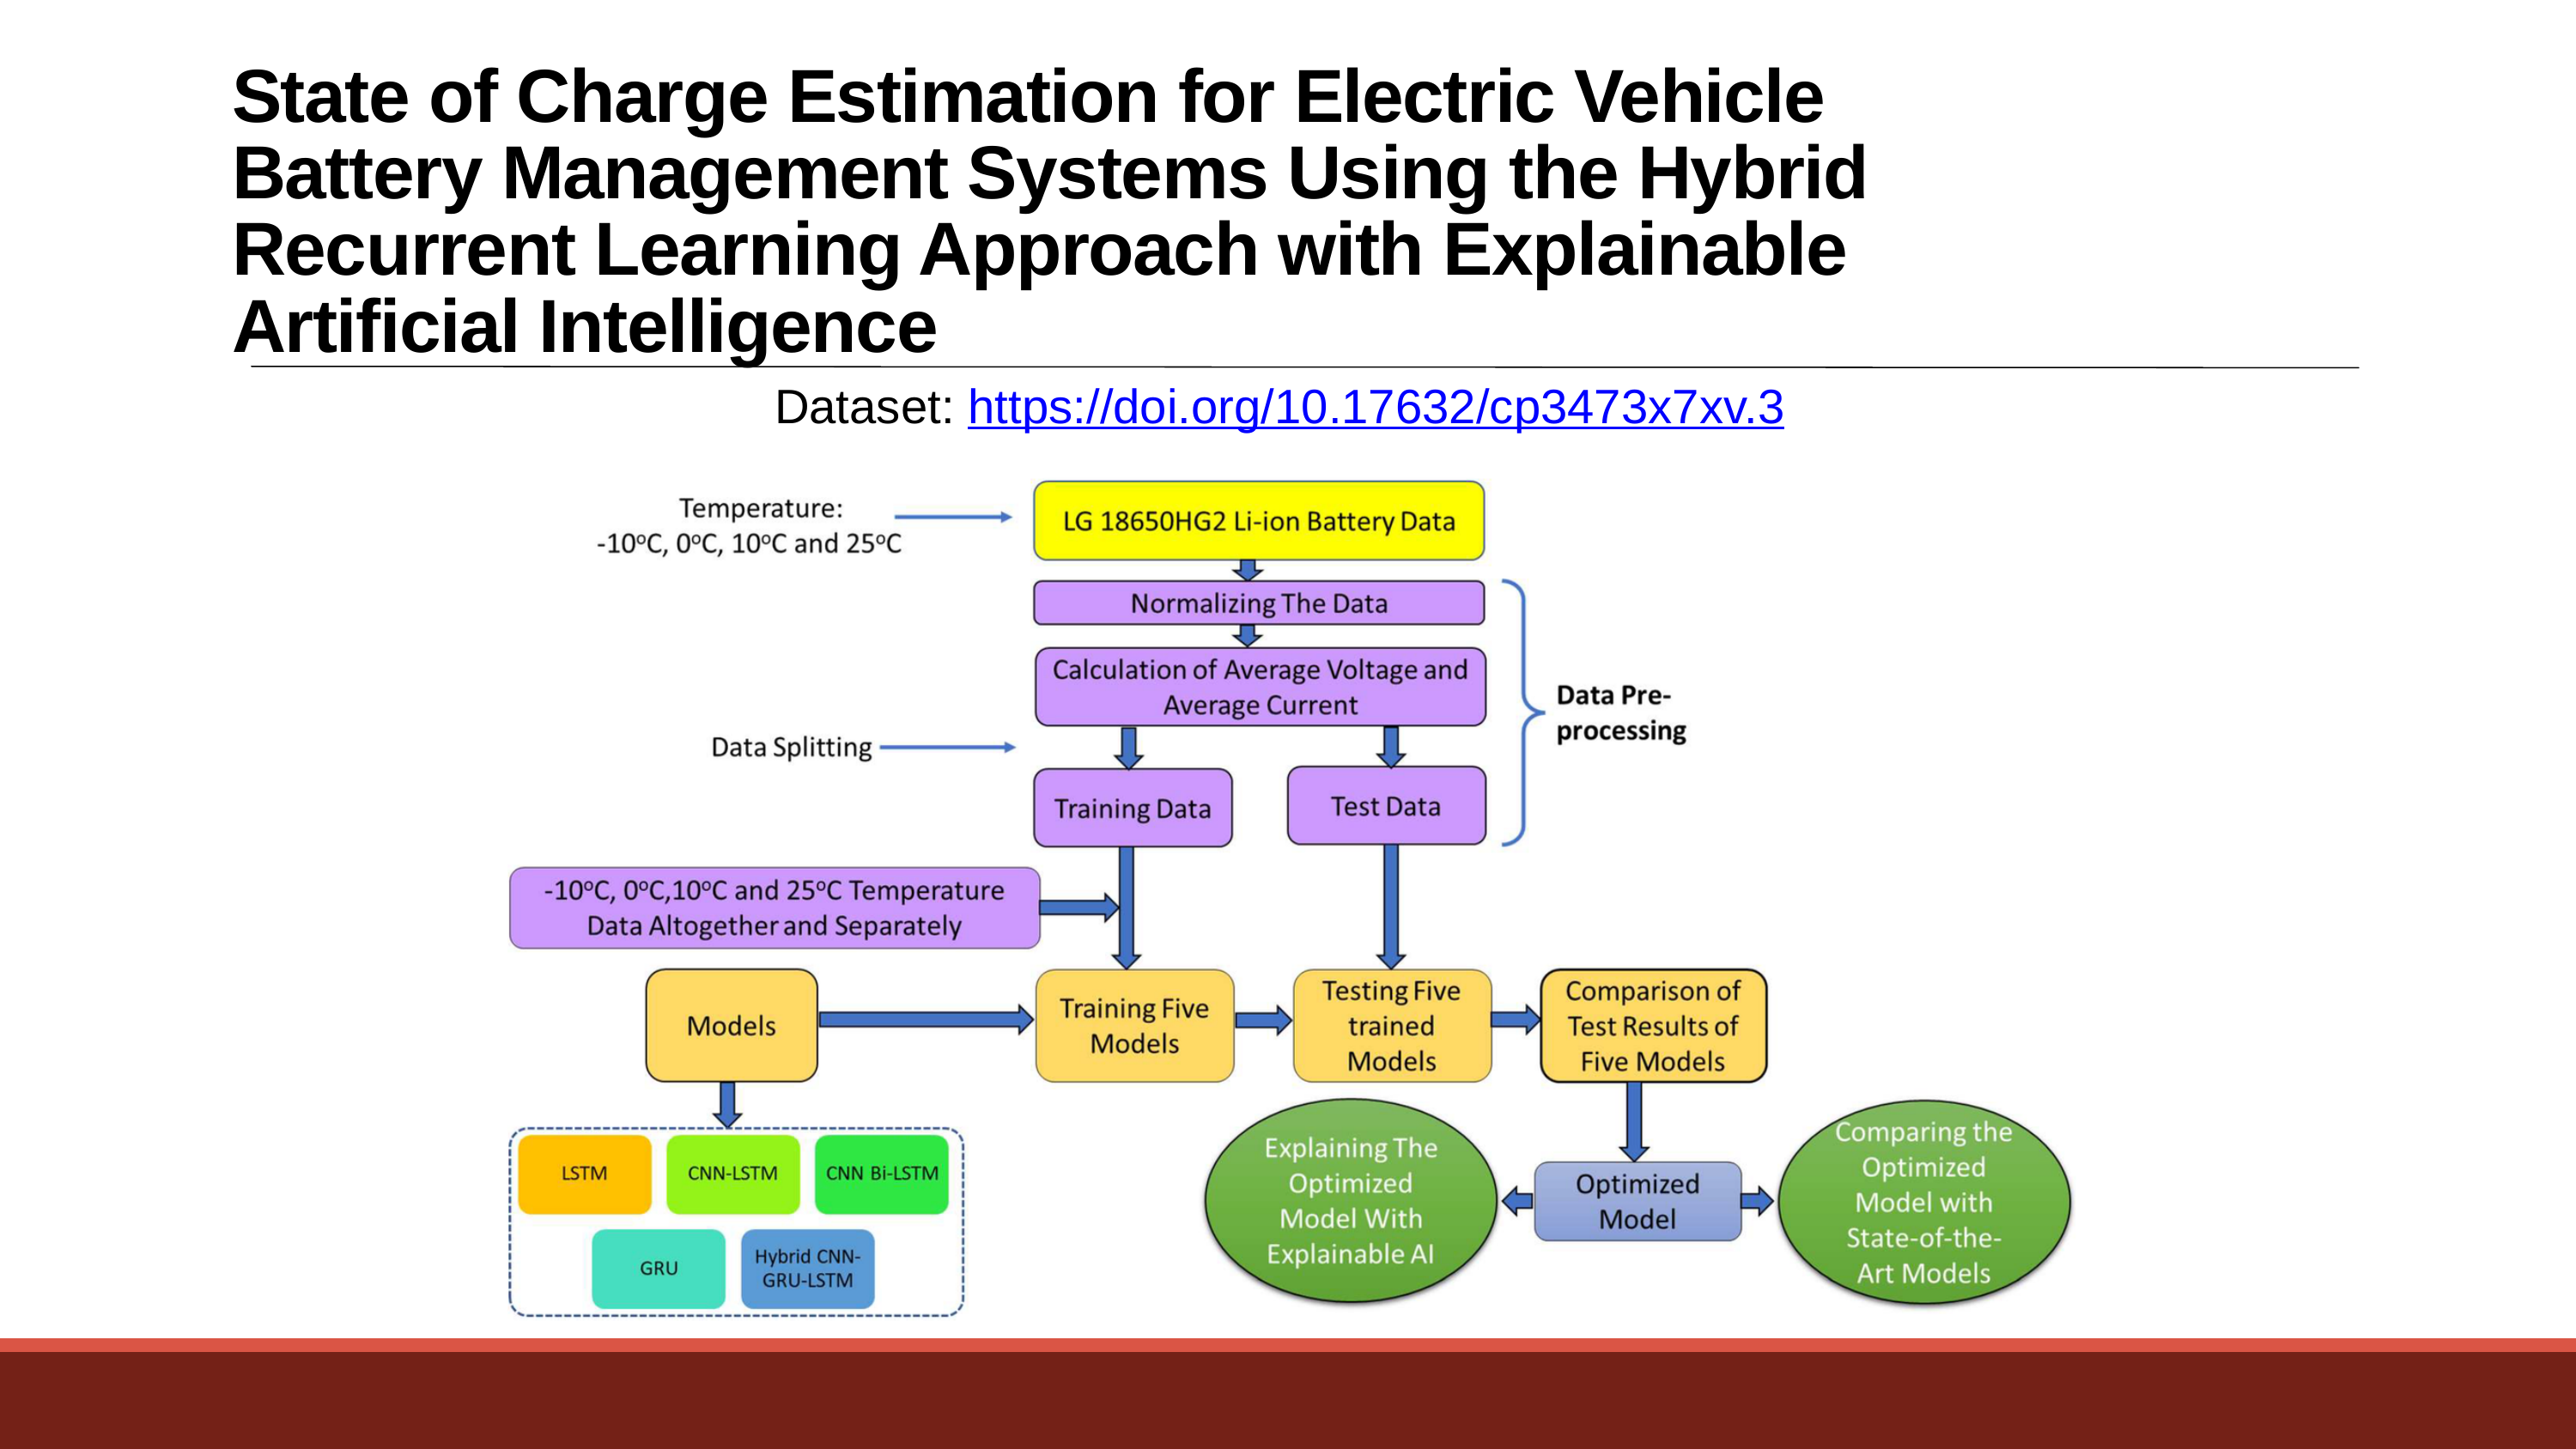

State of Charge Estimation for Electric Vehicle Battery Management Systems Using the Hybrid Recurrent Learning Approach with Explainable Artificial Intelligence

Dataset: https://doi.org/10.17632/cp3473x7xv.3